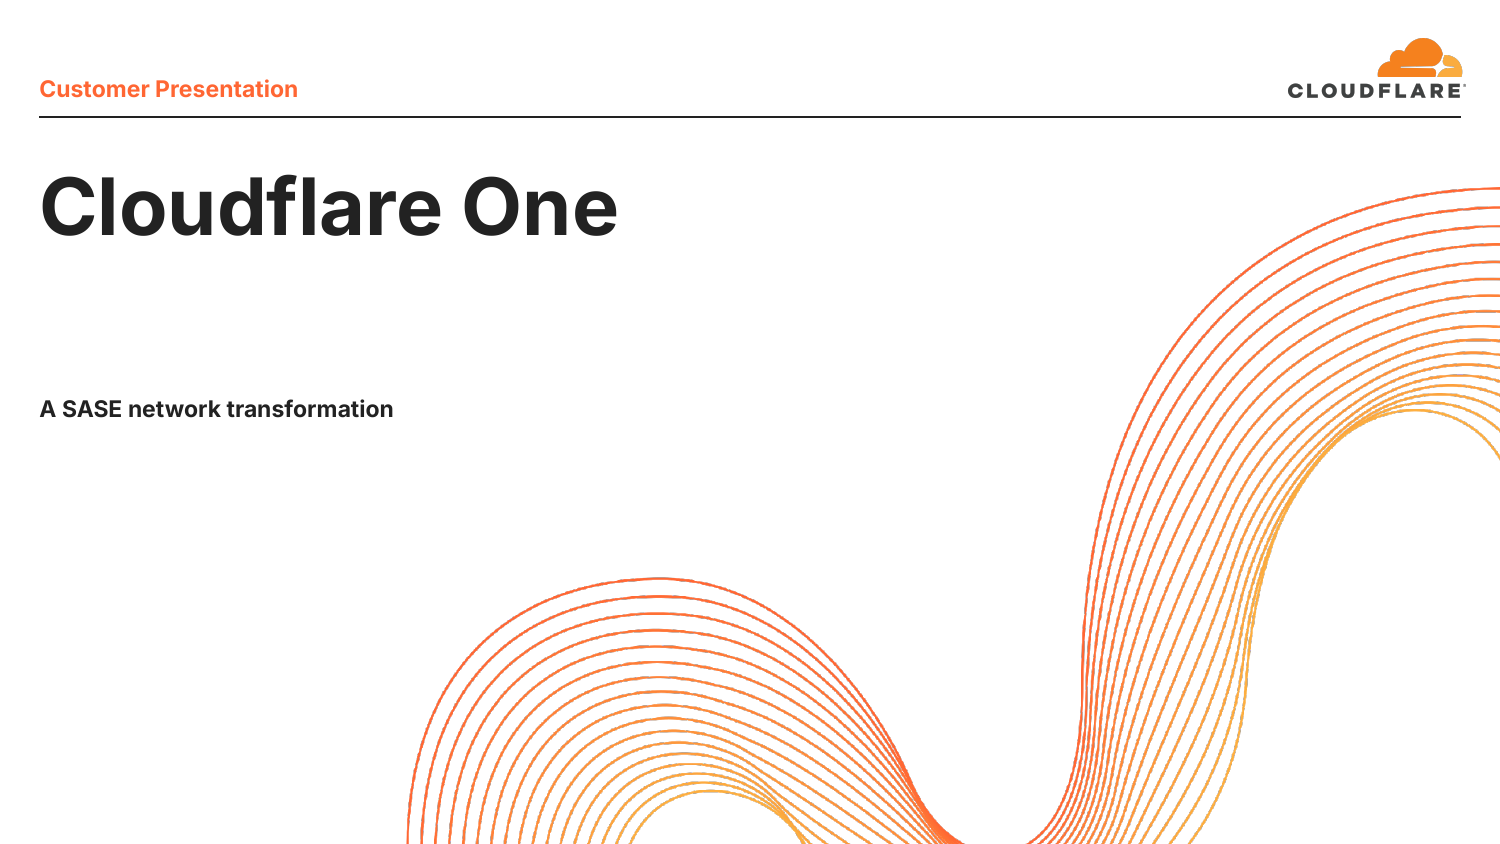

Customer Presentation
# Cloudflare One
A SASE network transformation